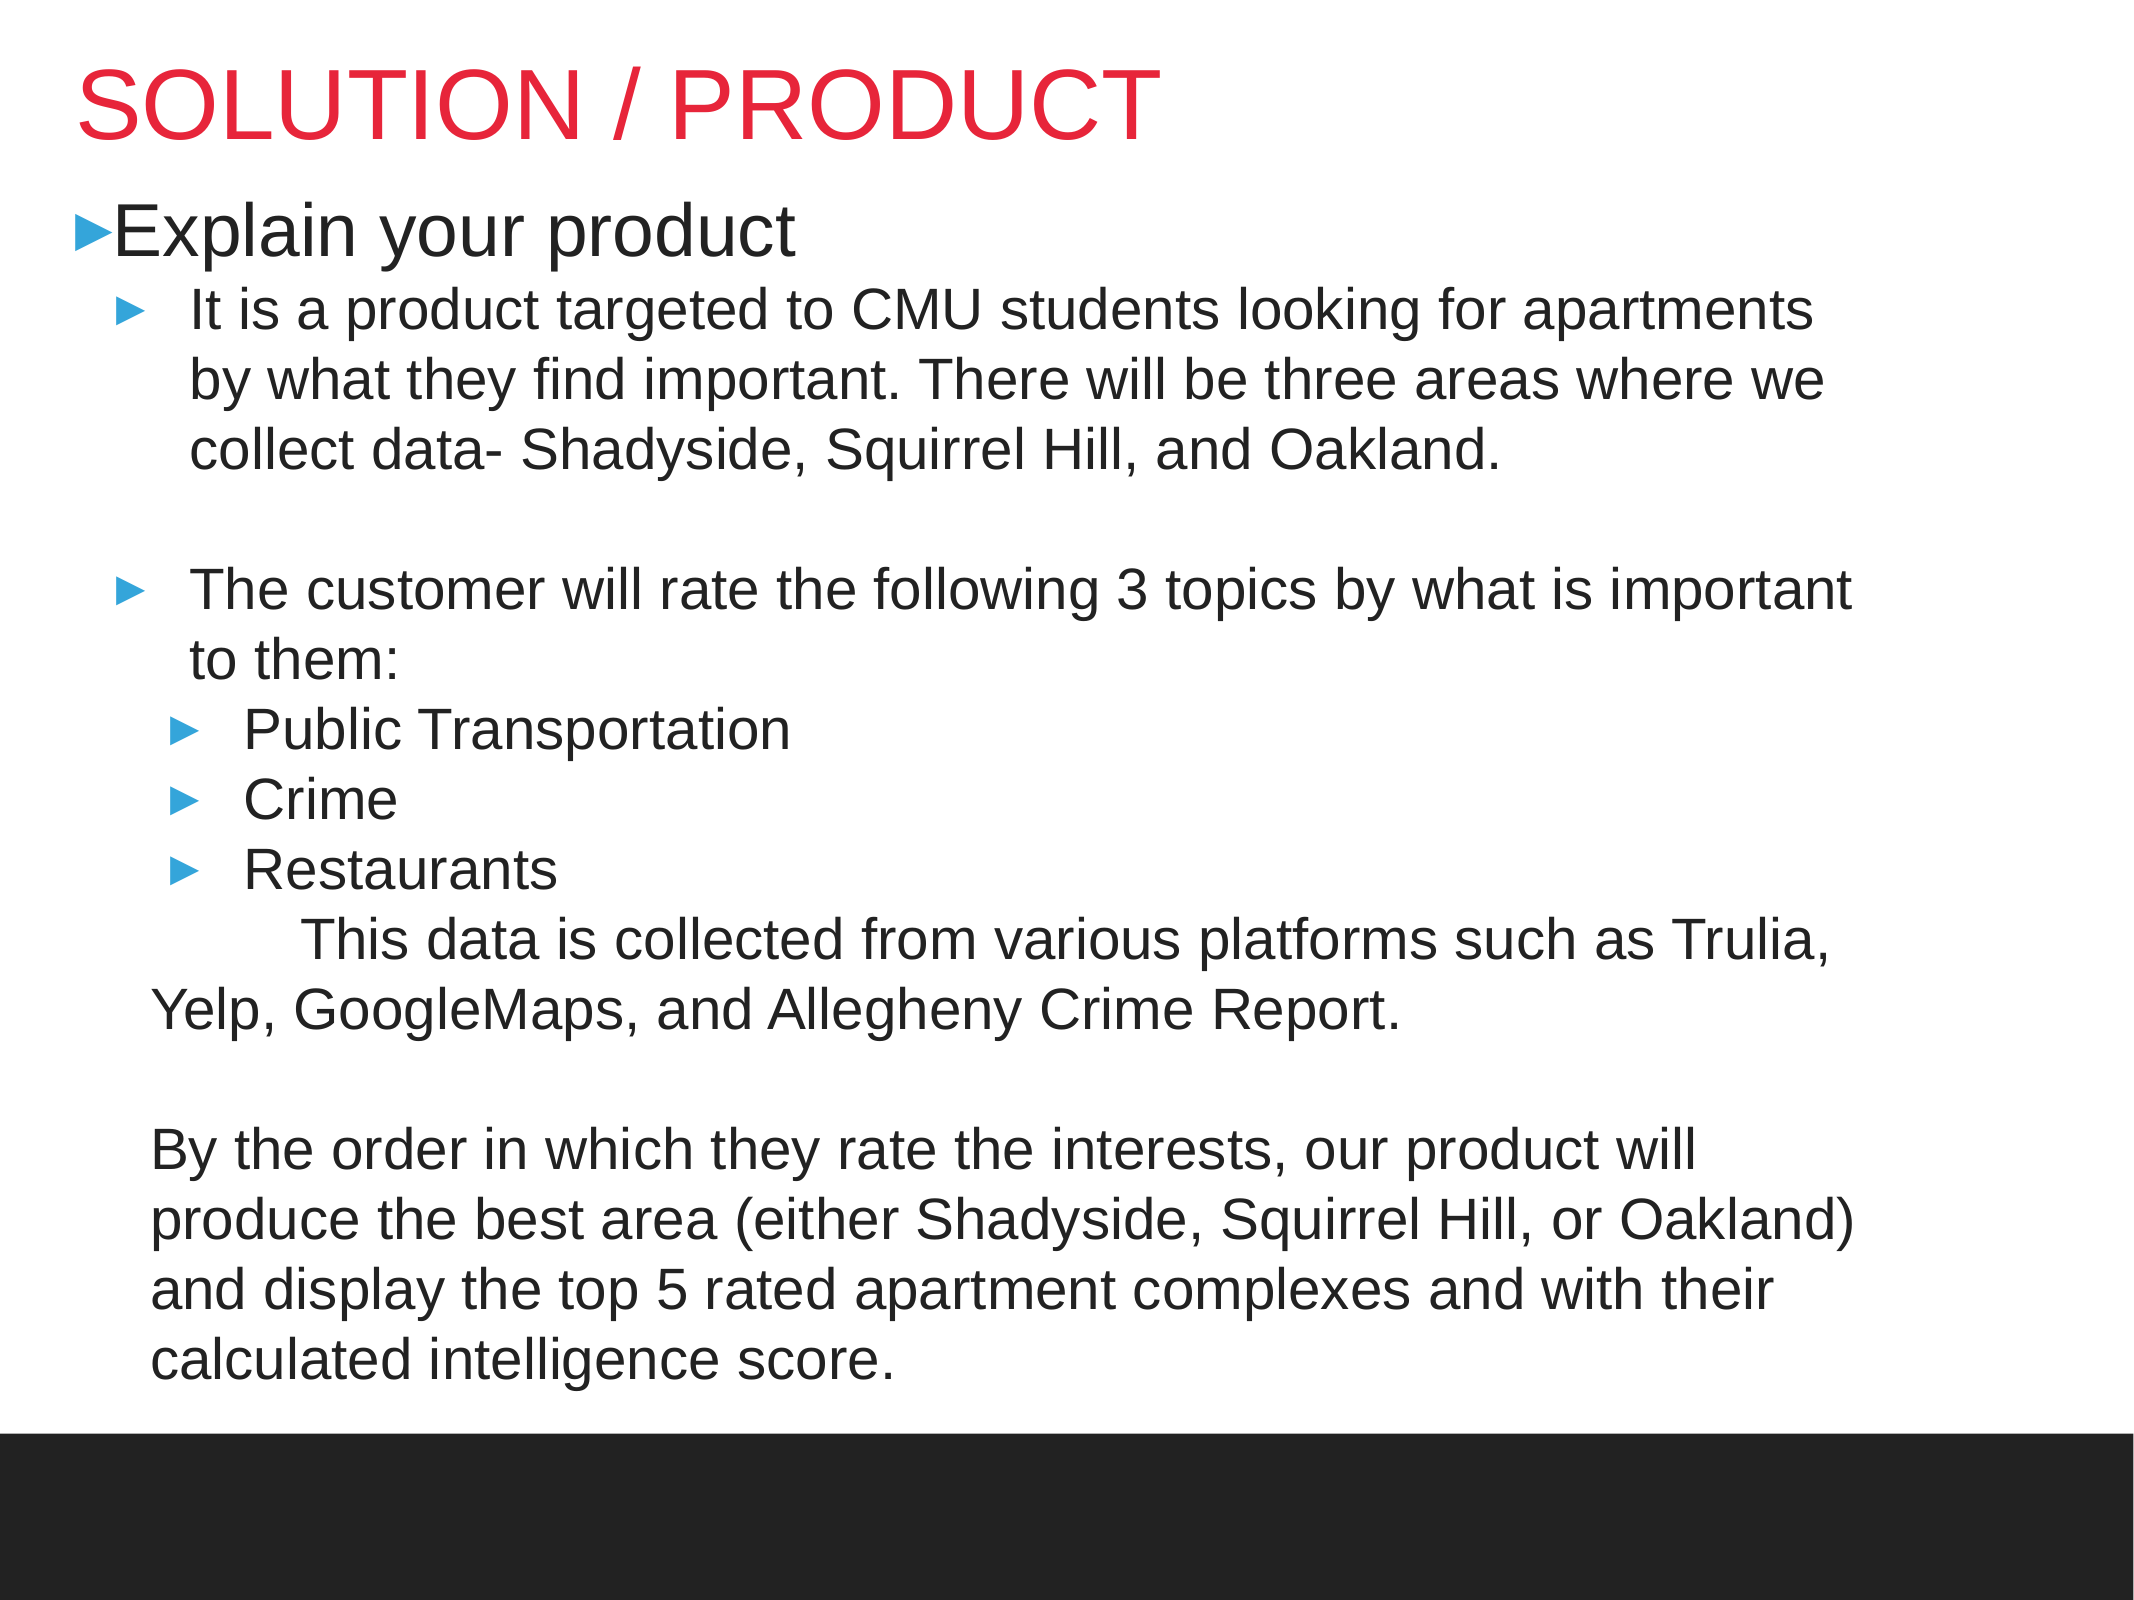

# SOLUTION / PRODUCT
Explain your product
It is a product targeted to CMU students looking for apartments by what they find important. There will be three areas where we collect data- Shadyside, Squirrel Hill, and Oakland.
The customer will rate the following 3 topics by what is important to them:
Public Transportation
Crime
Restaurants
	This data is collected from various platforms such as Trulia, Yelp, GoogleMaps, and Allegheny Crime Report.

By the order in which they rate the interests, our product will produce the best area (either Shadyside, Squirrel Hill, or Oakland) and display the top 5 rated apartment complexes and with their calculated intelligence score.